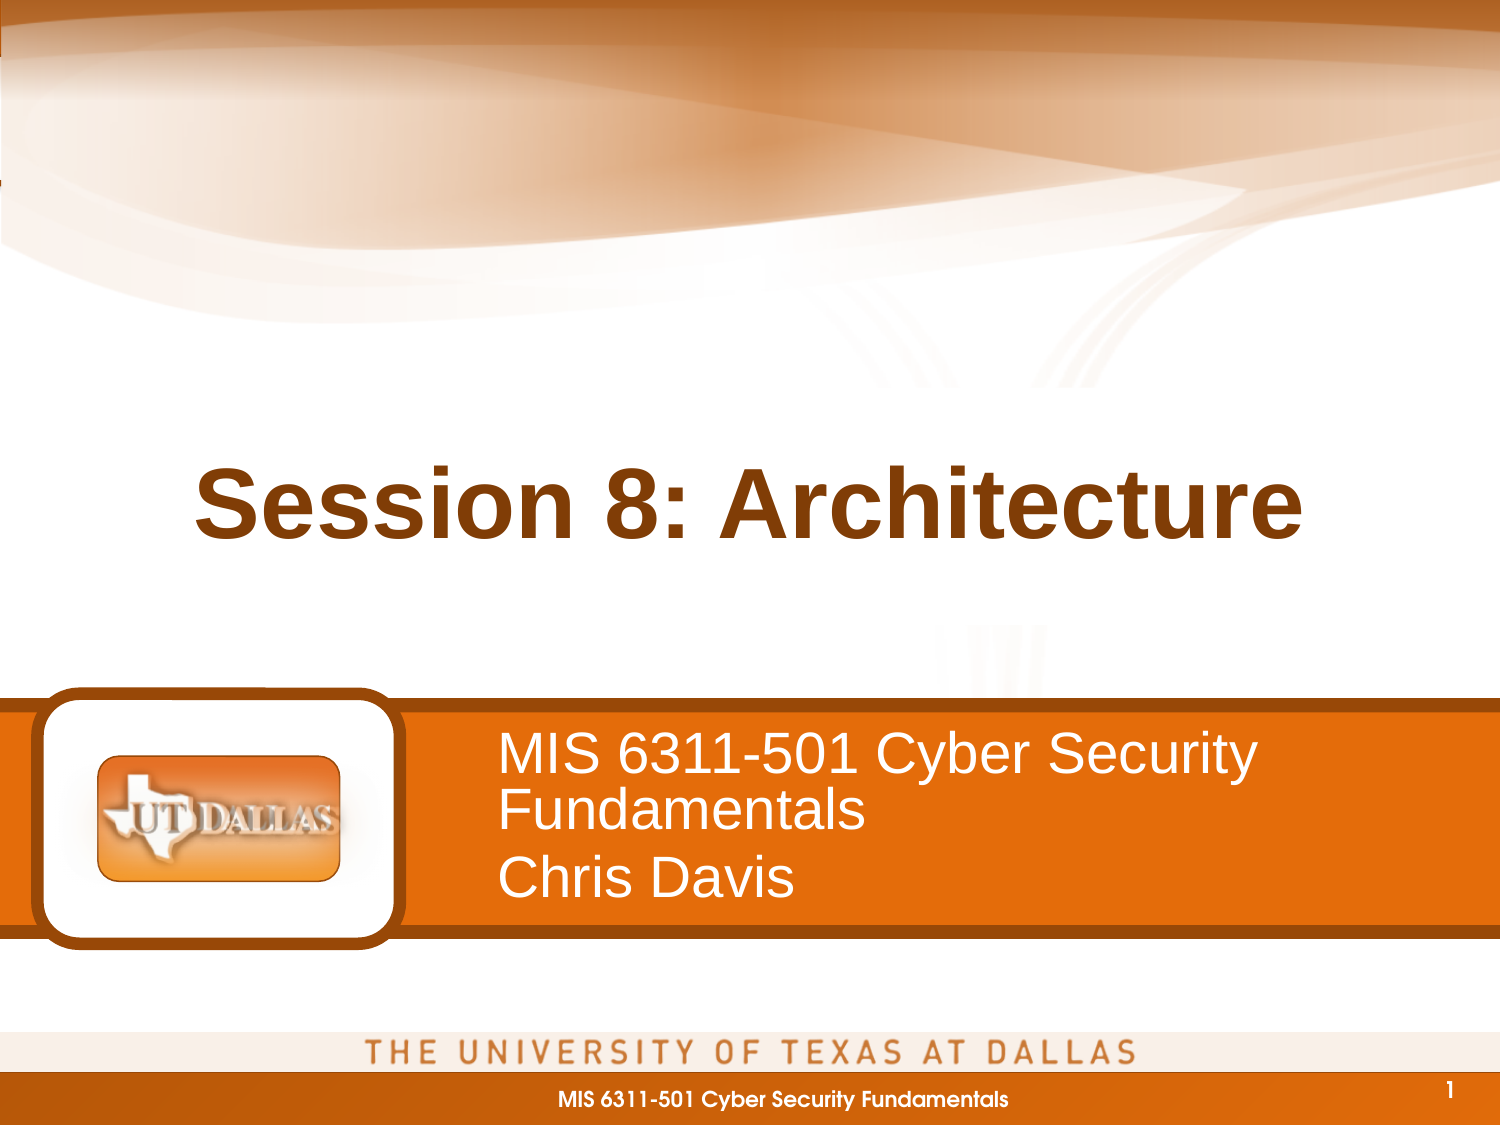

# Session 8: Architecture
MIS 6311-501 Cyber Security Fundamentals
Chris Davis
1